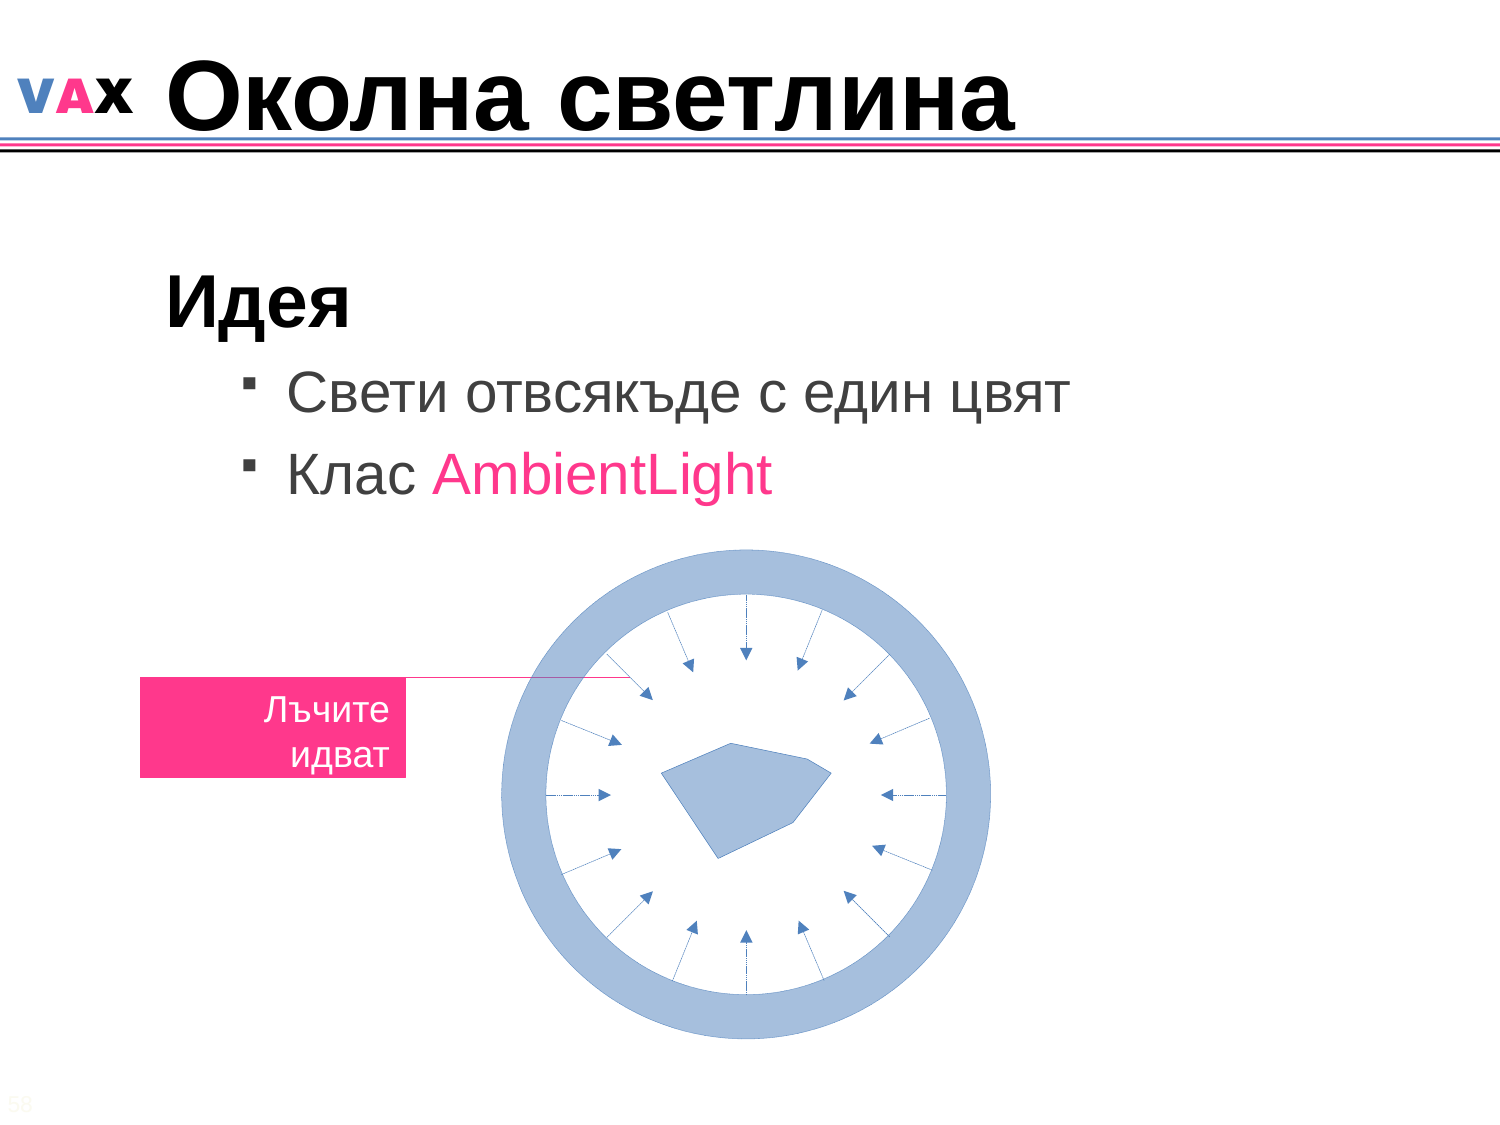

# Околна светлина
Идея
Свети отвсякъде с един цвят
Клас AmbientLight

Лъчите идват отвсякъде